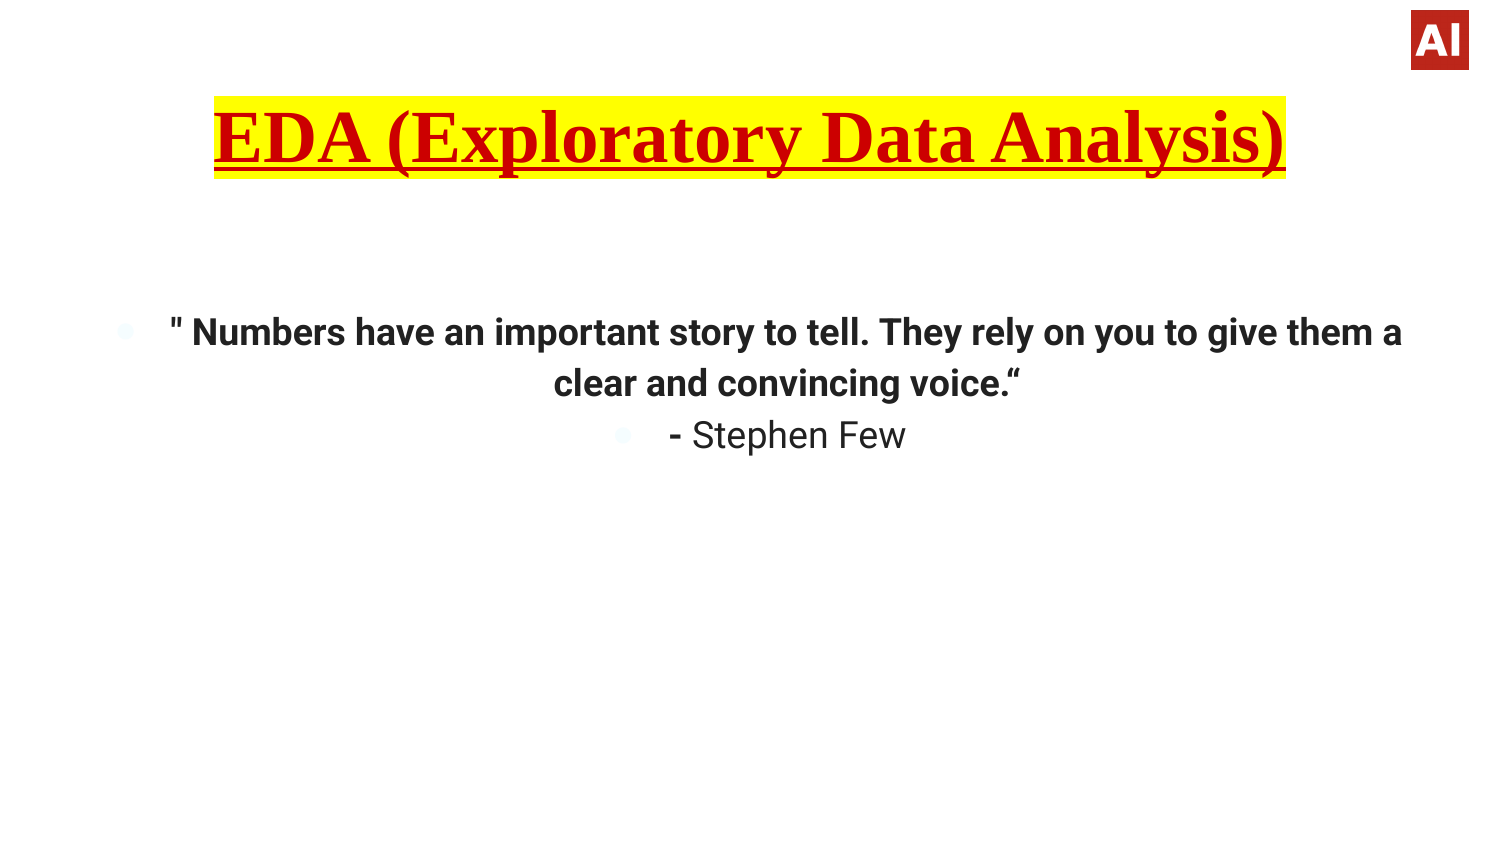

# EDA (Exploratory Data Analysis)

" Numbers have an important story to tell. They rely on you to give them a clear and convincing voice.“
- Stephen Few